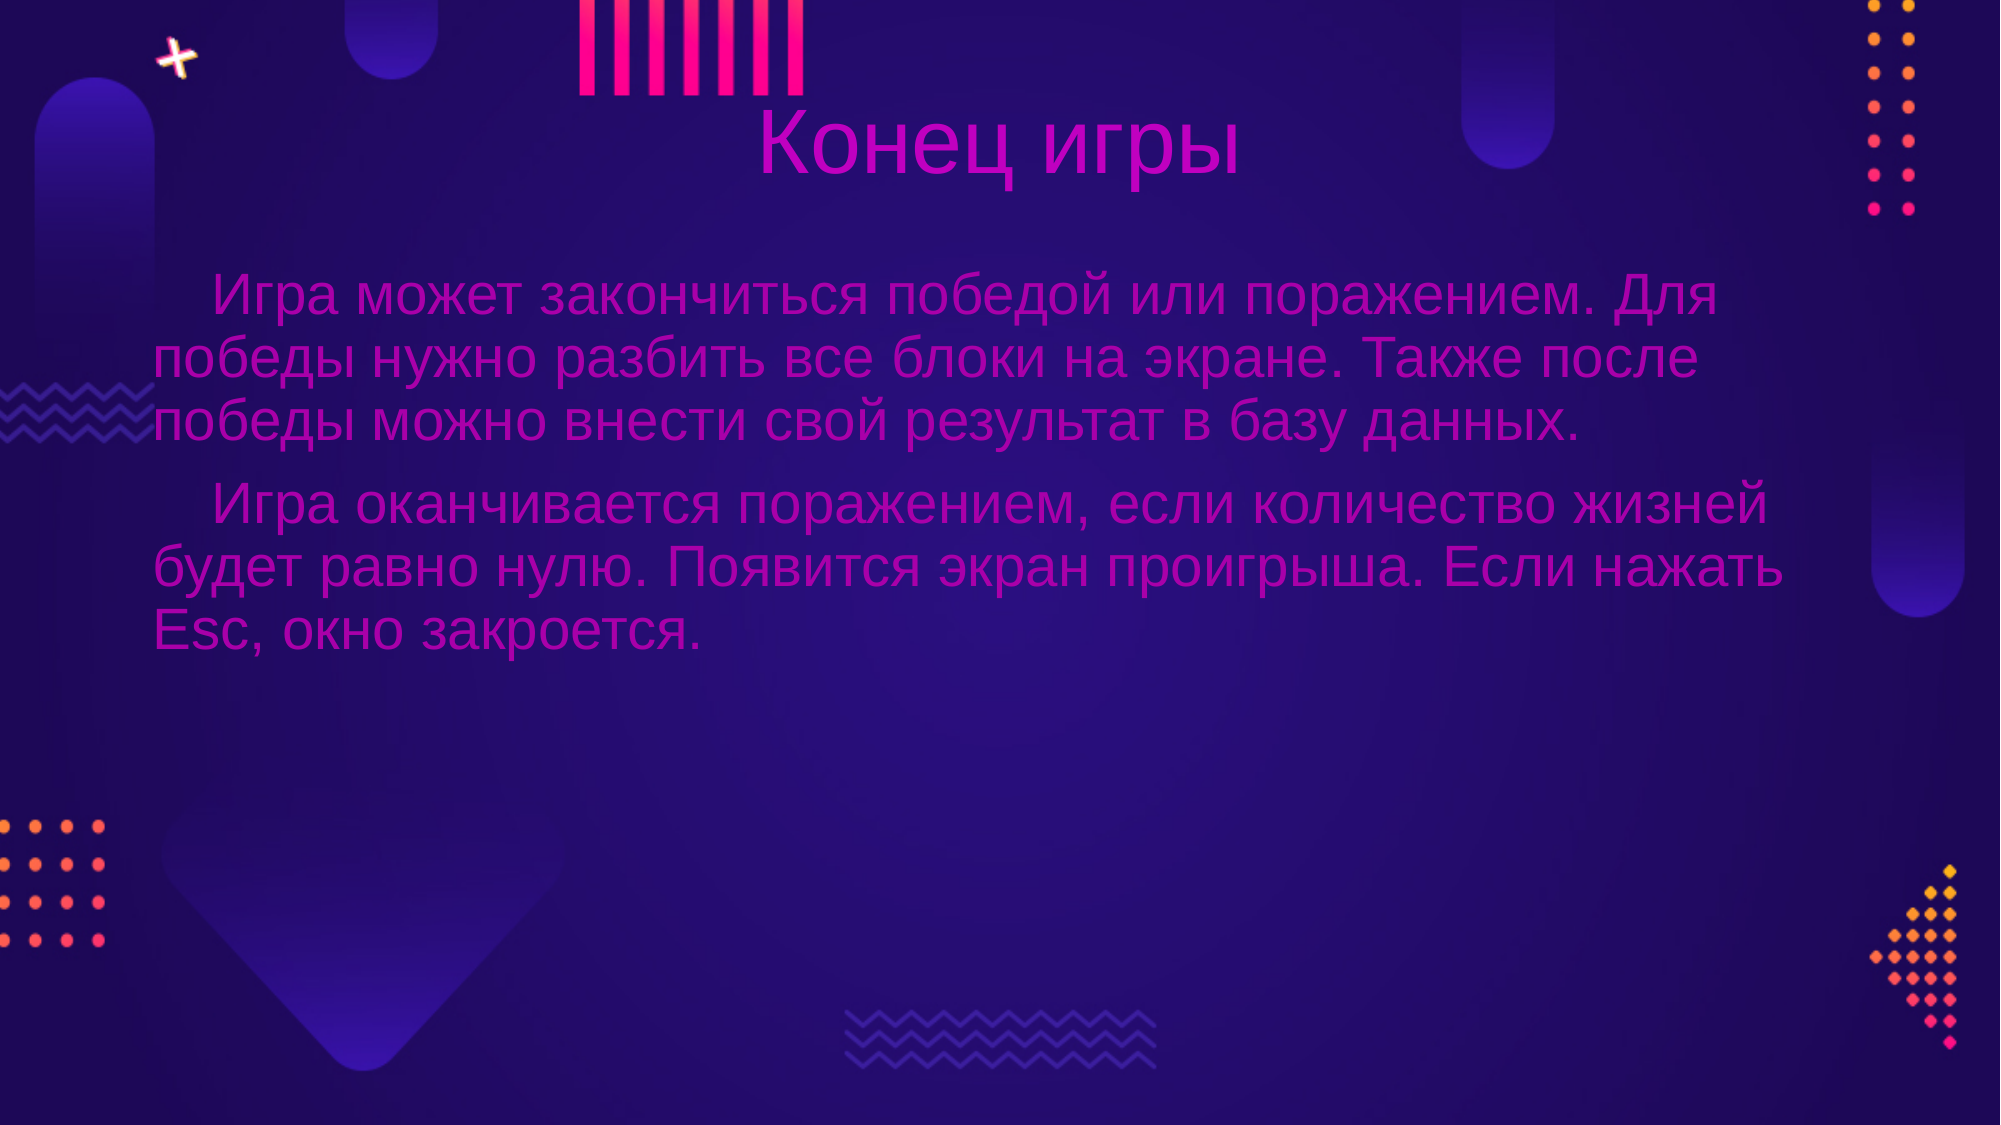

# Конец игры
Игра может закончиться победой или поражением. Для победы нужно разбить все блоки на экране. Также после победы можно внести свой результат в базу данных.
Игра оканчивается поражением, если количество жизней будет равно нулю. Появится экран проигрыша. Если нажать Esc, окно закроется.